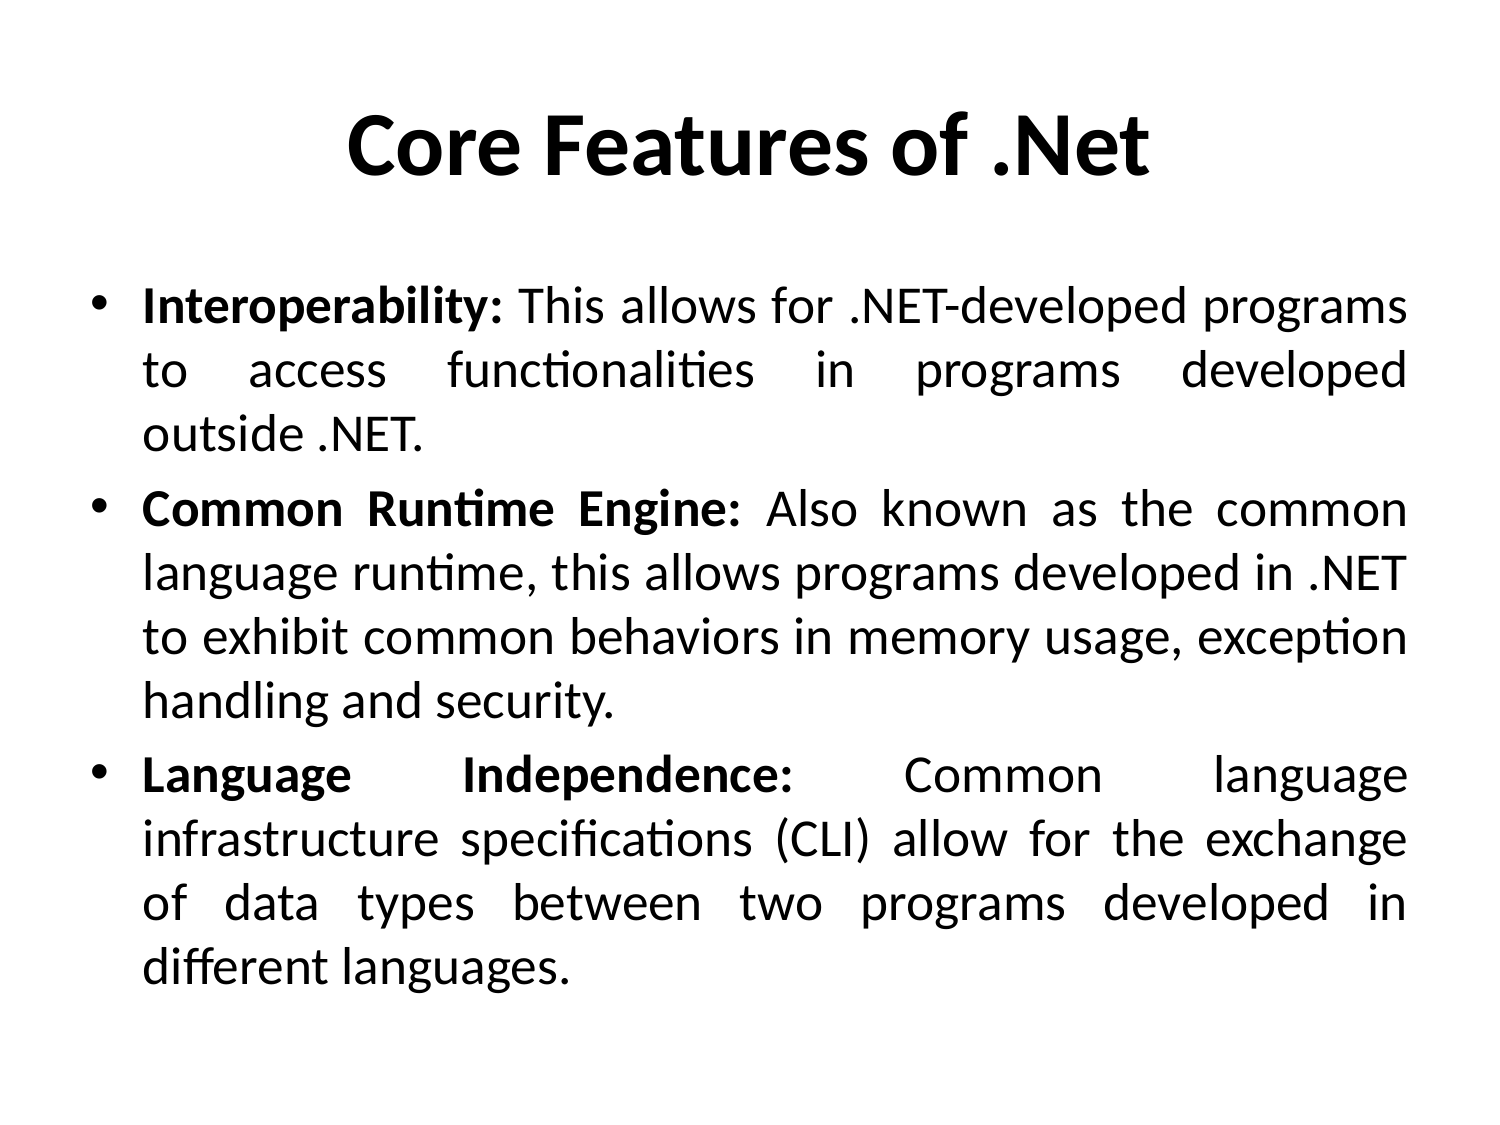

# Core Features of .Net
Interoperability: This allows for .NET-developed programs to access functionalities in programs developed outside .NET.
Common Runtime Engine: Also known as the common language runtime, this allows programs developed in .NET to exhibit common behaviors in memory usage, exception handling and security.
Language Independence: Common language infrastructure specifications (CLI) allow for the exchange of data types between two programs developed in different languages.